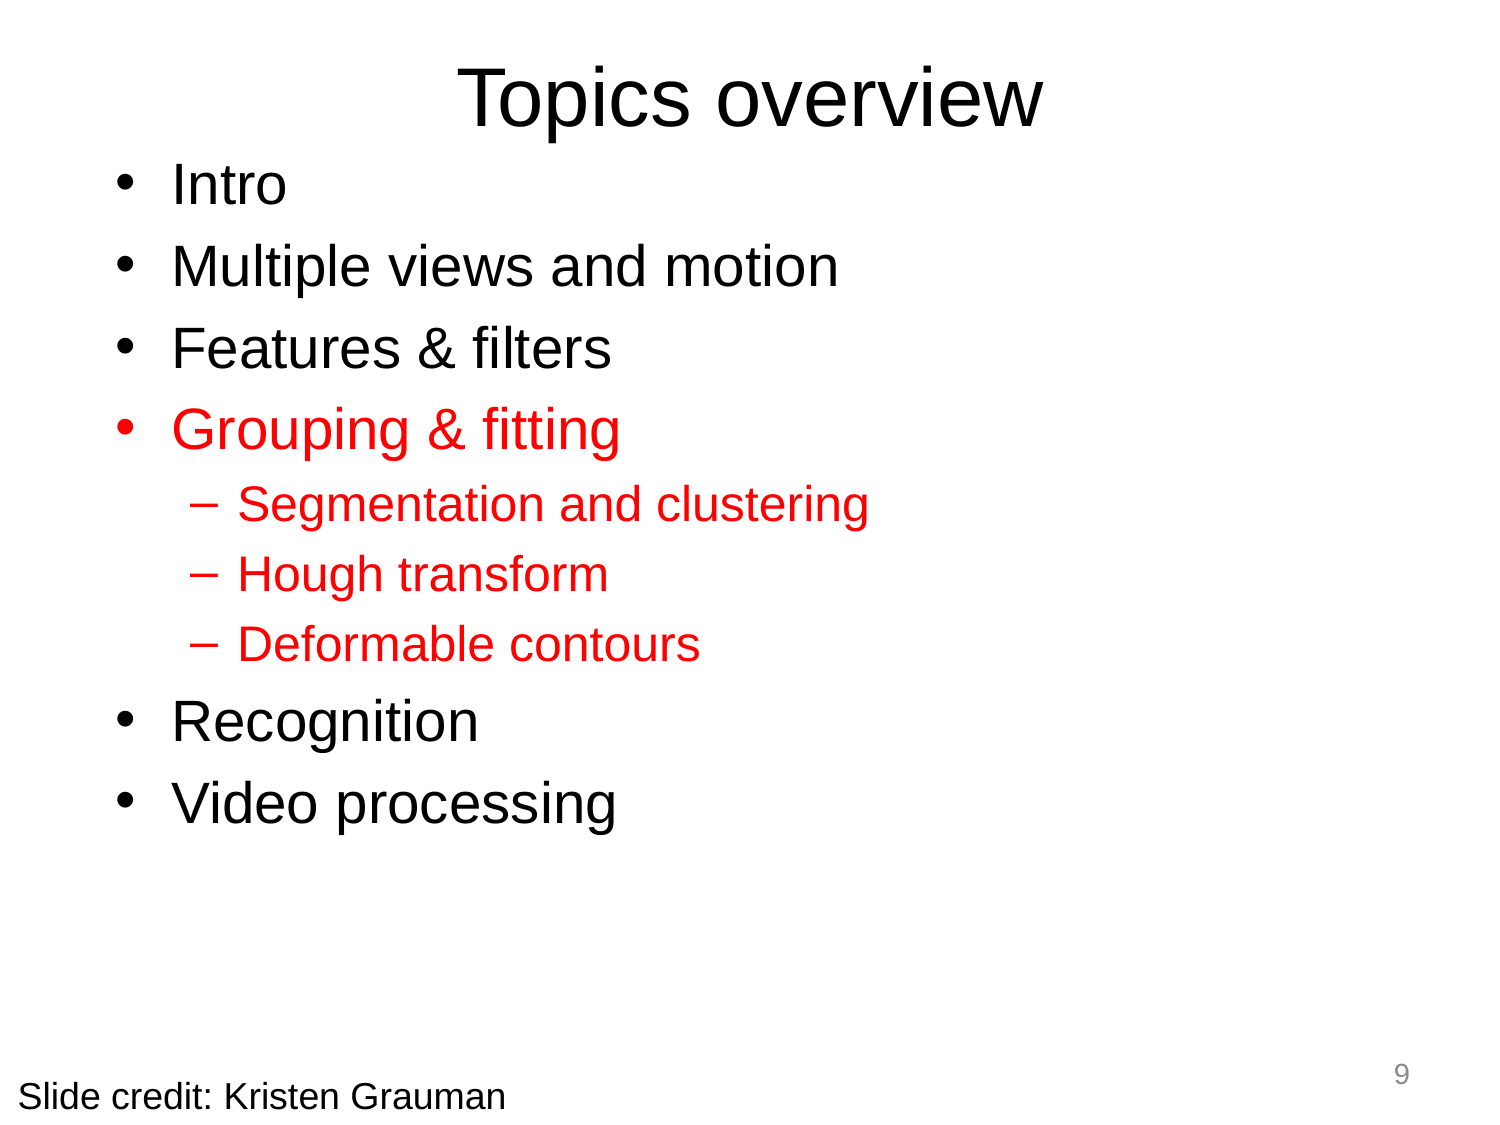

# Topics overview
Intro
Multiple views and motion
Features & filters
Grouping & fitting
Segmentation and clustering
Hough transform
Deformable contours
Recognition
Video processing
9
Slide credit: Kristen Grauman